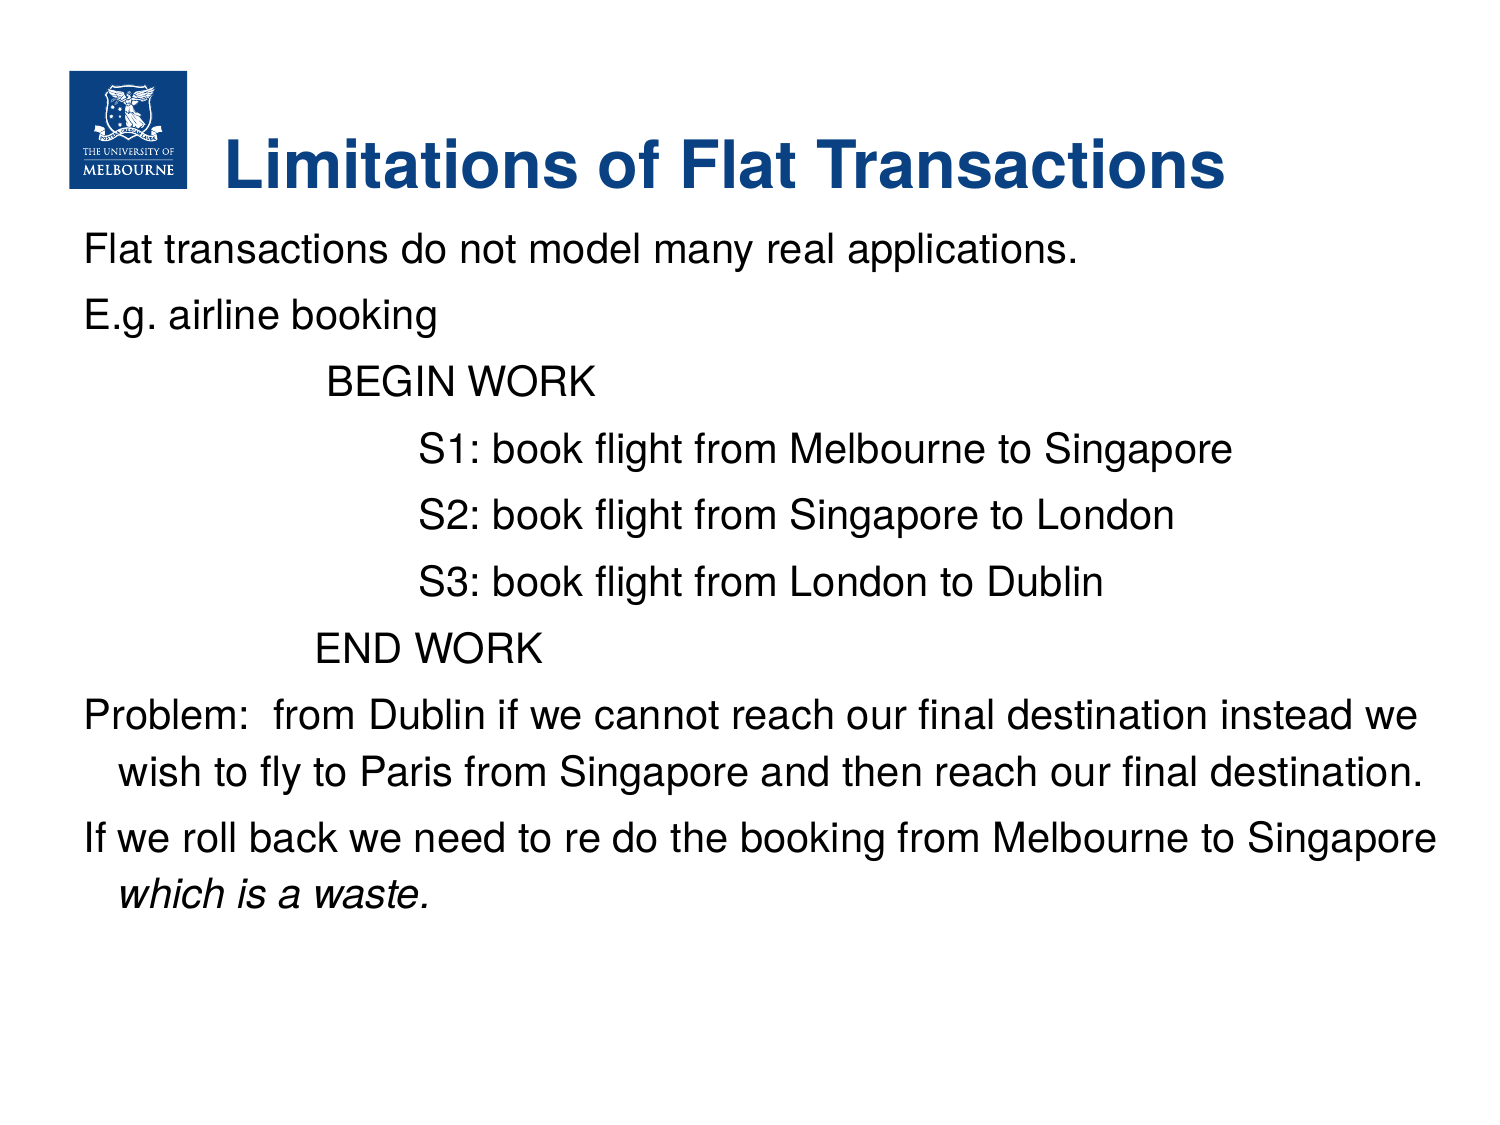

# Limitations of Flat Transactions
Flat transactions do not model many real applications.
E.g. airline booking
		     BEGIN WORK
			S1: book flight from Melbourne to Singapore
			S2: book flight from Singapore to London
			S3: book flight from London to Dublin
		    END WORK
Problem:  from Dublin if we cannot reach our final destination instead we wish to fly to Paris from Singapore and then reach our final destination.
If we roll back we need to re do the booking from Melbourne to Singapore which is a waste.